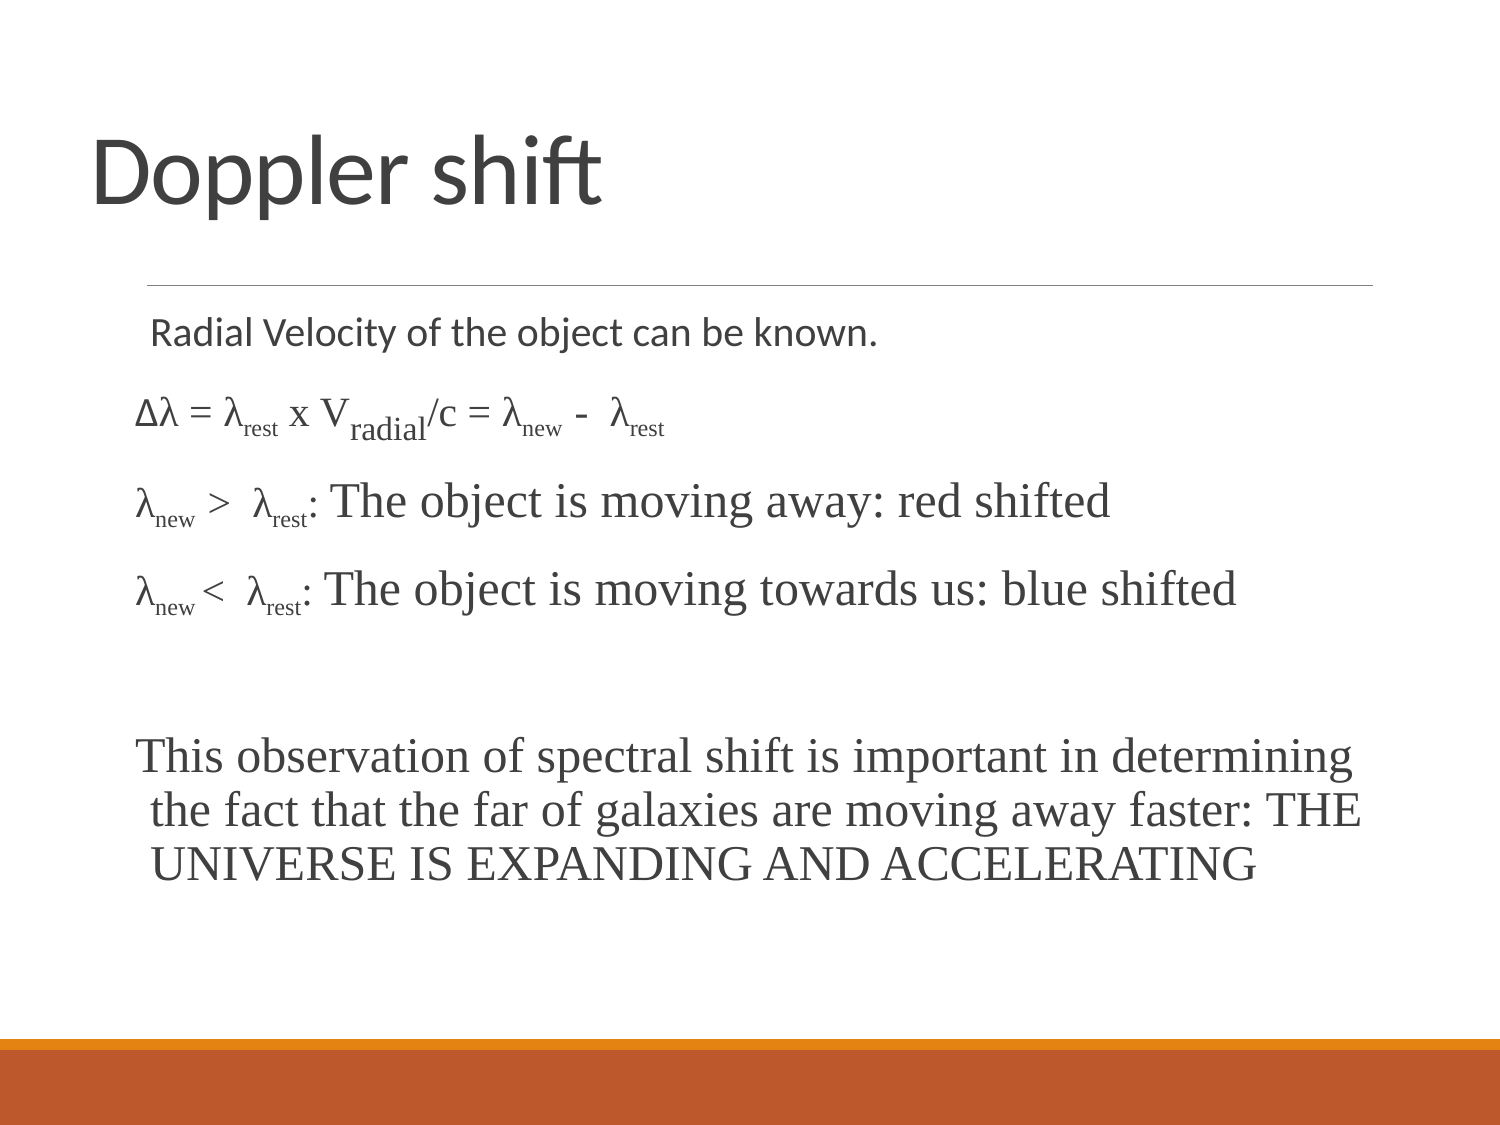

# Doppler shift
Radial Velocity of the object can be known.
Δλ = λrest x Vradial/c = λnew  -  λrest
λnew  >  λrest: The object is moving away: red shifted
λnew <  λrest: The object is moving towards us: blue shifted

This observation of spectral shift is important in determining the fact that the far of galaxies are moving away faster: THE UNIVERSE IS EXPANDING AND ACCELERATING